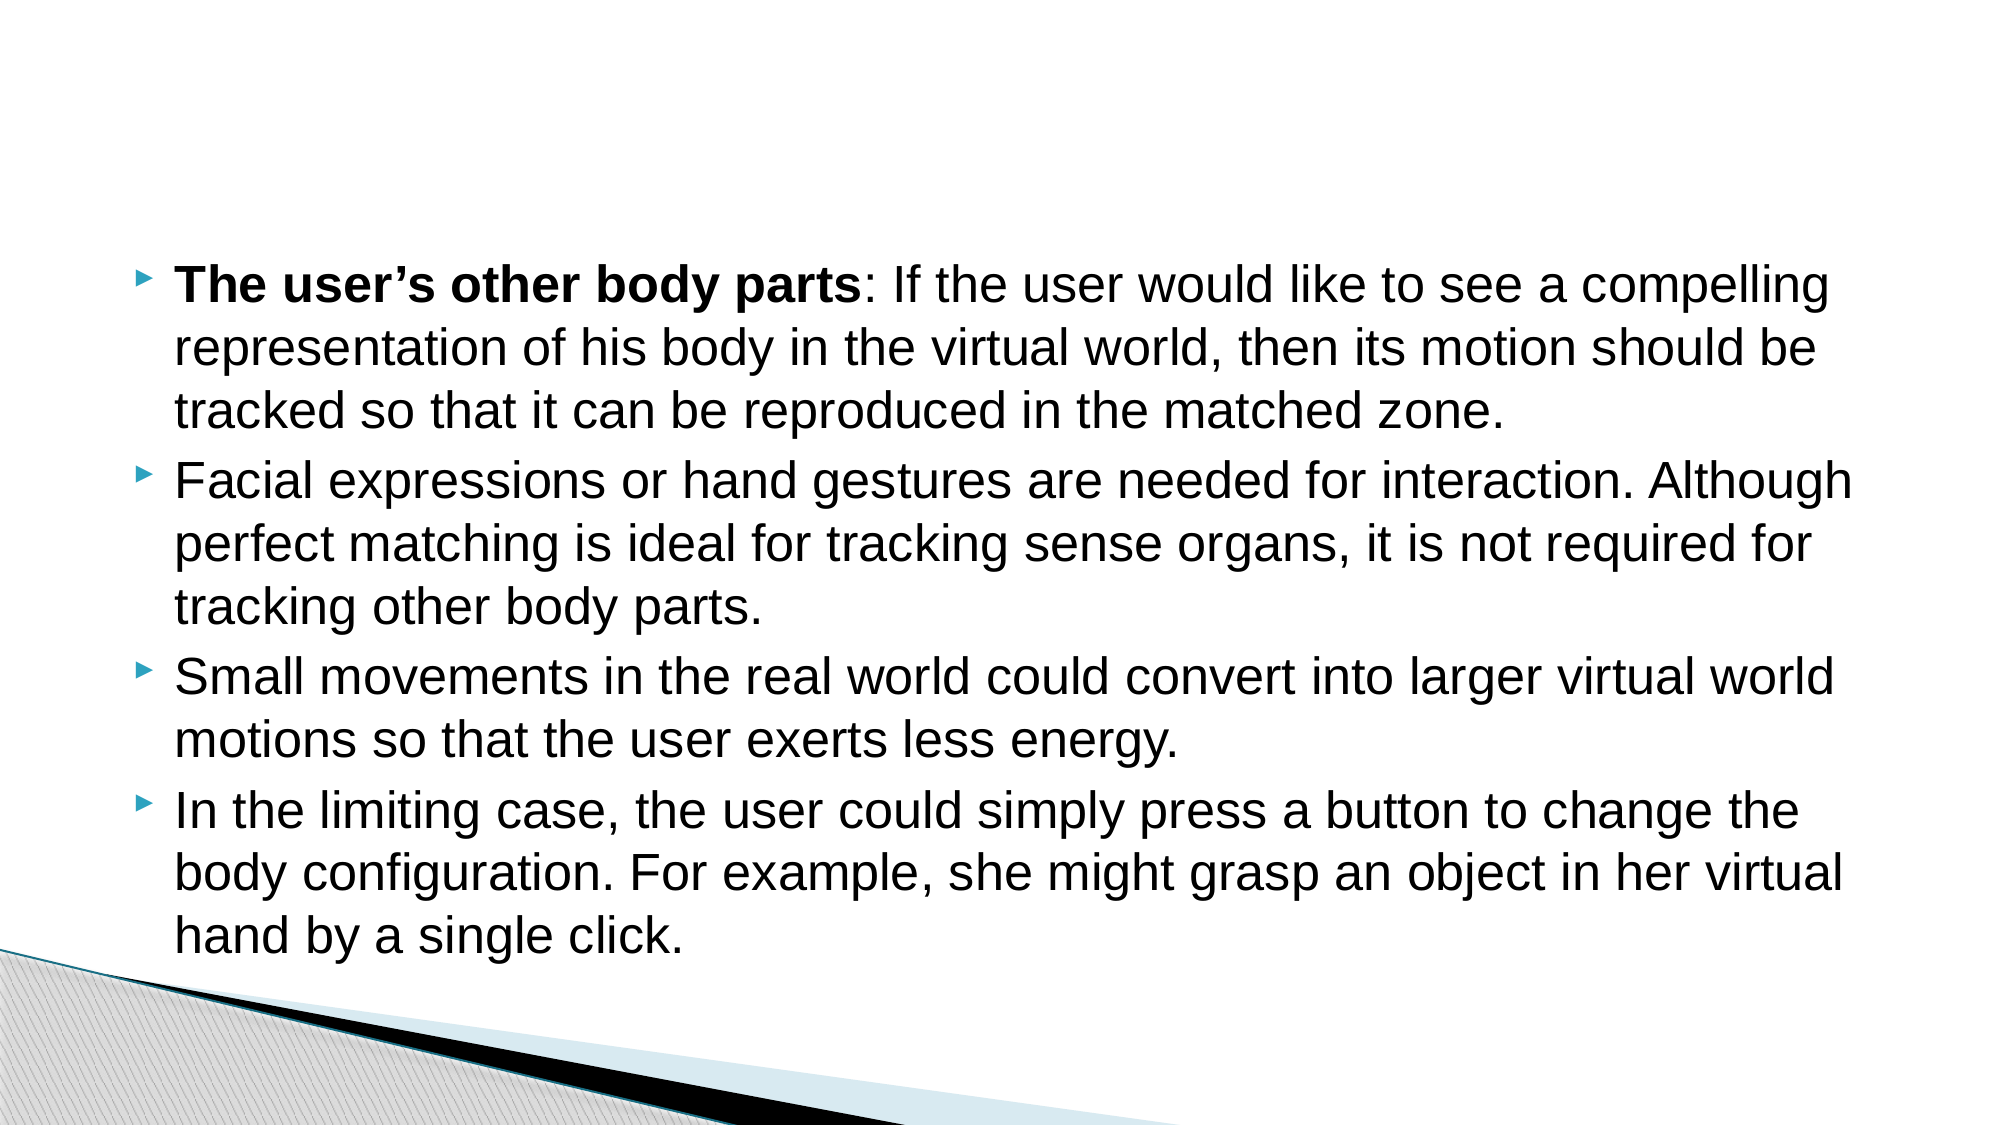

#
The user’s other body parts: If the user would like to see a compelling representation of his body in the virtual world, then its motion should be tracked so that it can be reproduced in the matched zone.
Facial expressions or hand gestures are needed for interaction. Although perfect matching is ideal for tracking sense organs, it is not required for tracking other body parts.
Small movements in the real world could convert into larger virtual world motions so that the user exerts less energy.
In the limiting case, the user could simply press a button to change the body configuration. For example, she might grasp an object in her virtual hand by a single click.